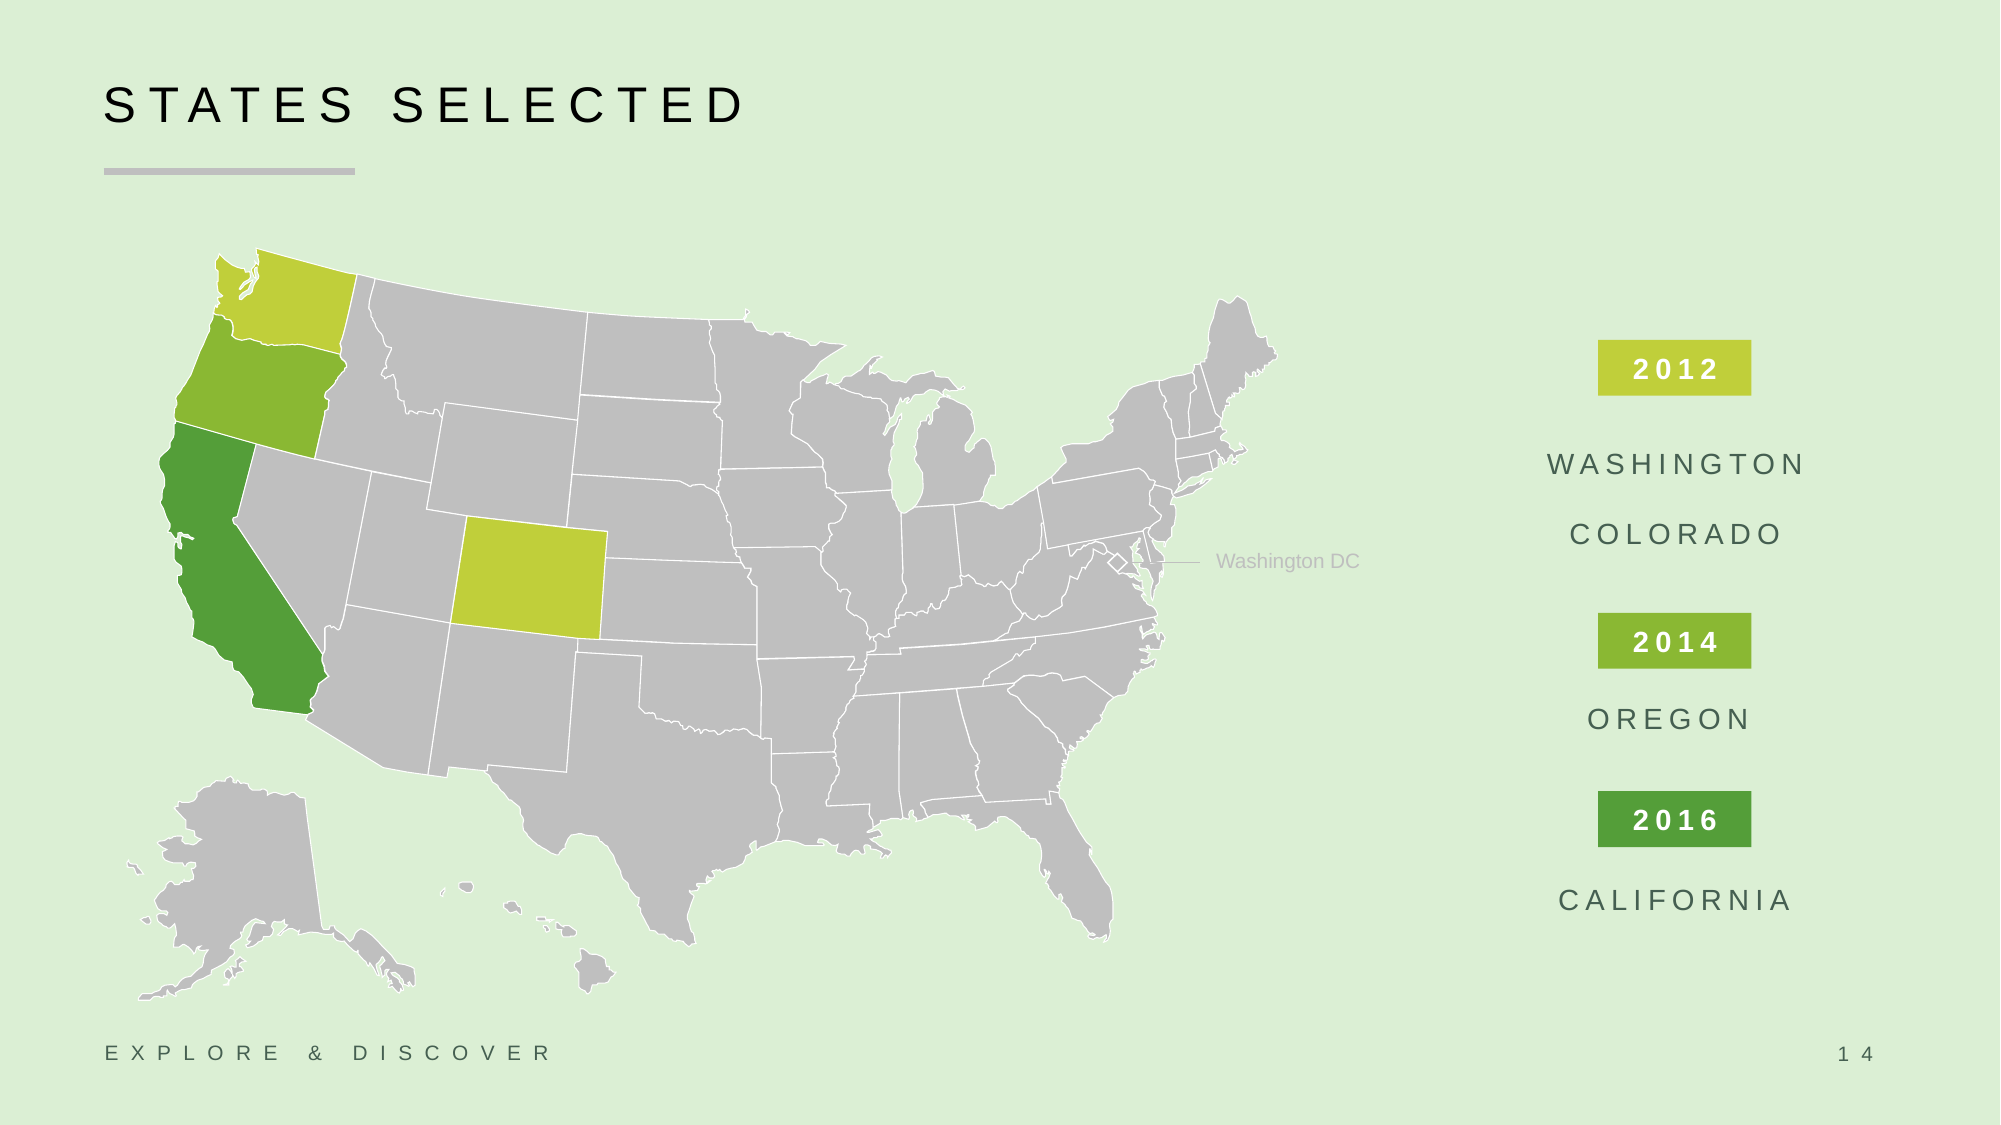

STATES SELECTED

2012
WASHINGTON

COLORADO
Washington DC

2014
OREGON
2016
CALIFORNIA
EXPLORE & DISCOVER
14